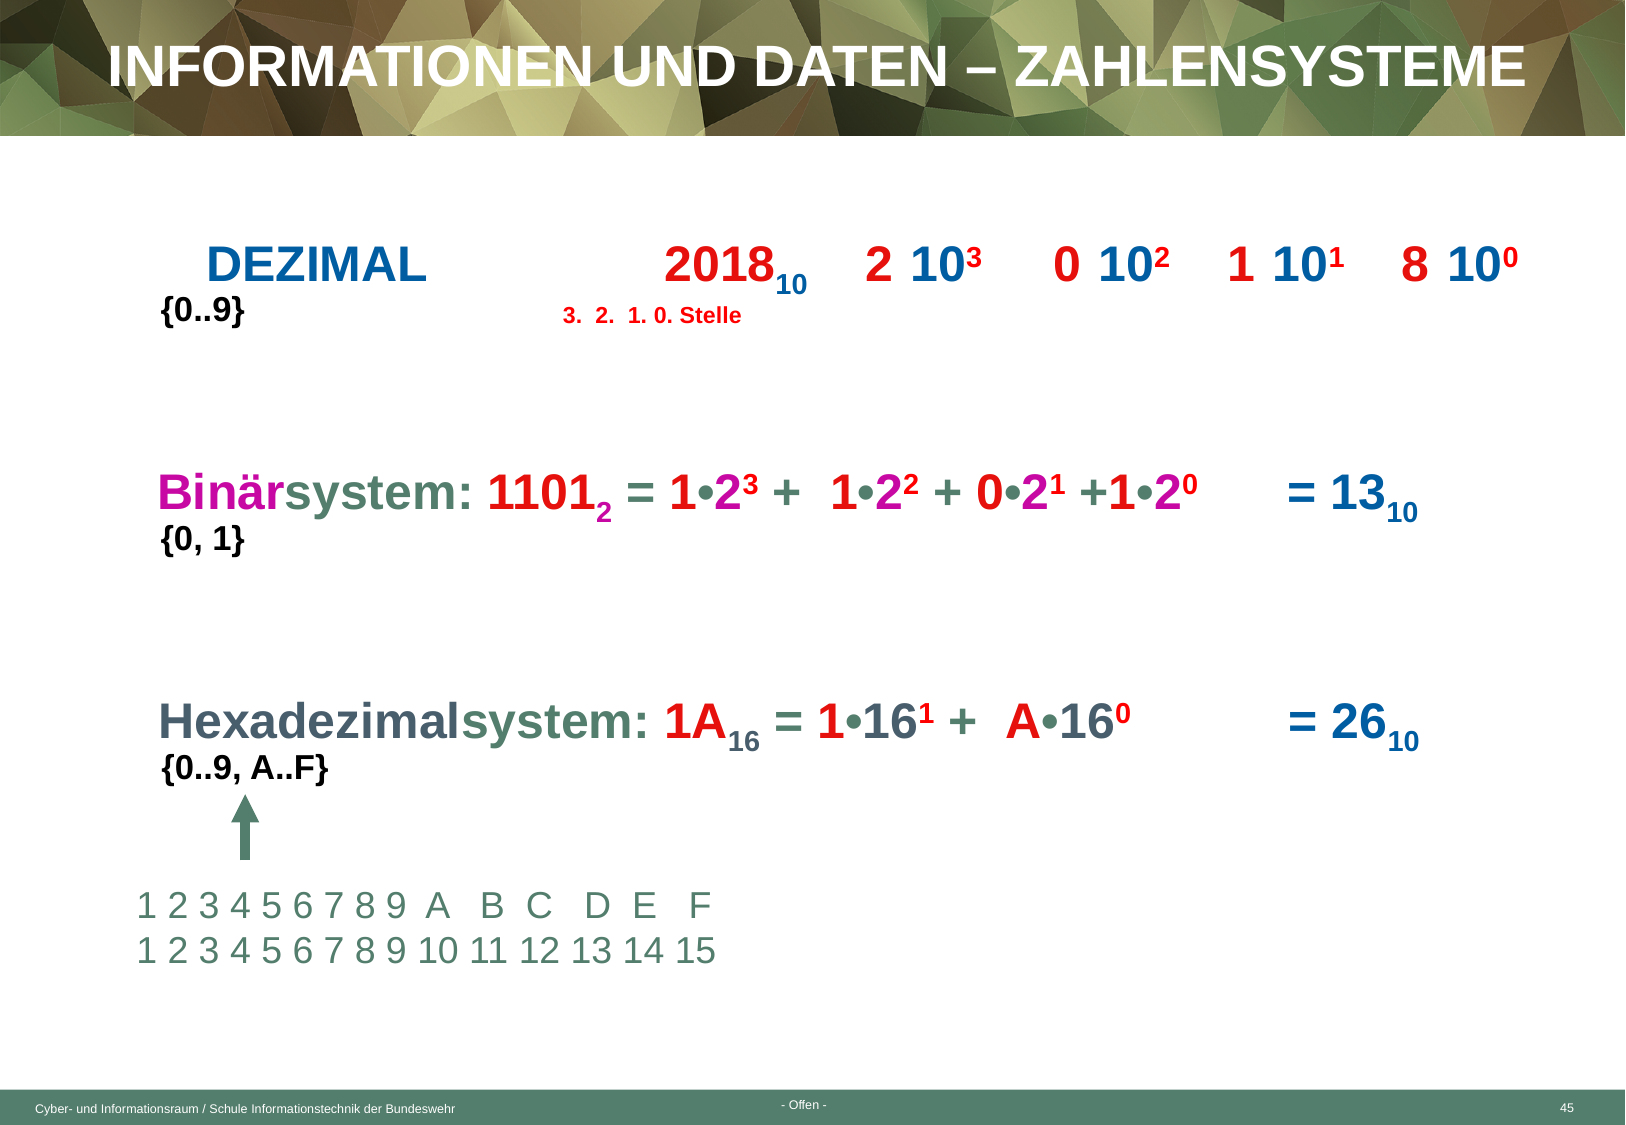

Informationen und Daten – Zahlensysteme
	Dezimalsystem: 201810 = 2•103 +  0•102 + 1•101 + 8•100
{0..9}
      3.  2.  1. 0. Stelle
Binärsystem: 11012 = 1•23 +  1•22 + 0•21 +1•20
= 1310
{0, 1}
Hexadezimalsystem: 1A16 = 1•161 +  A•160
= 2610
{0..9, A..F}
1 2 3 4 5 6 7 8 9  A   B  C   D  E   F
1 2 3 4 5 6 7 8 9 10 11 12 13 14 15
45